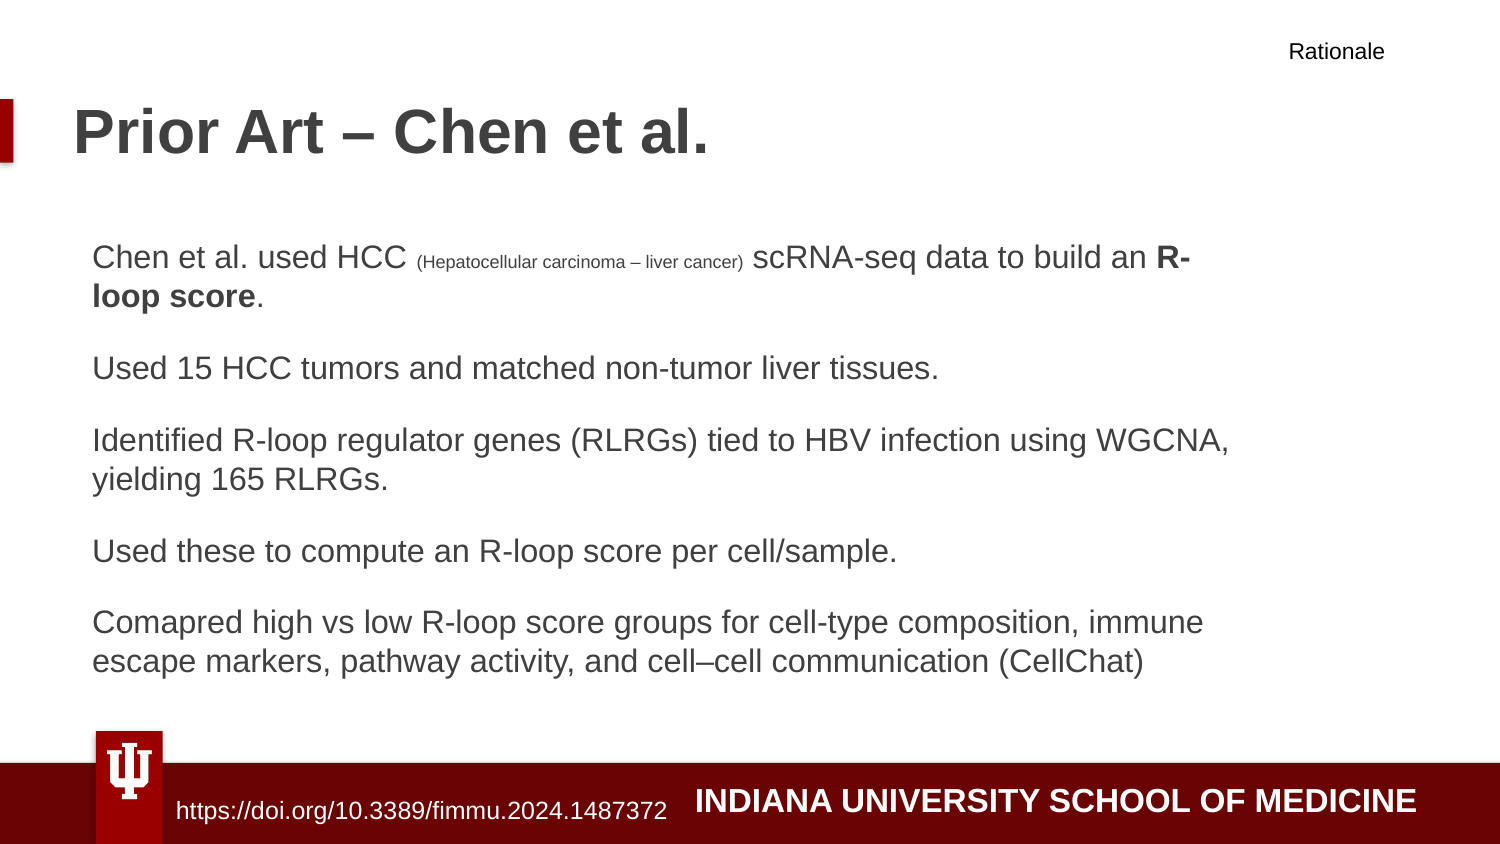

Rationale
# Prior Art – Chen et al.
Chen et al. used HCC (Hepatocellular carcinoma – liver cancer)  scRNA-seq data to build an R-loop score.
Used 15 HCC tumors and matched non-tumor liver tissues.
Identified R-loop regulator genes (RLRGs) tied to HBV infection using WGCNA, yielding 165 RLRGs.
Used these to compute an R-loop score per cell/sample.
Comapred high vs low R-loop score groups for cell-type composition, immune escape markers, pathway activity, and cell–cell communication (CellChat)
https://doi.org/10.3389/fimmu.2024.1487372